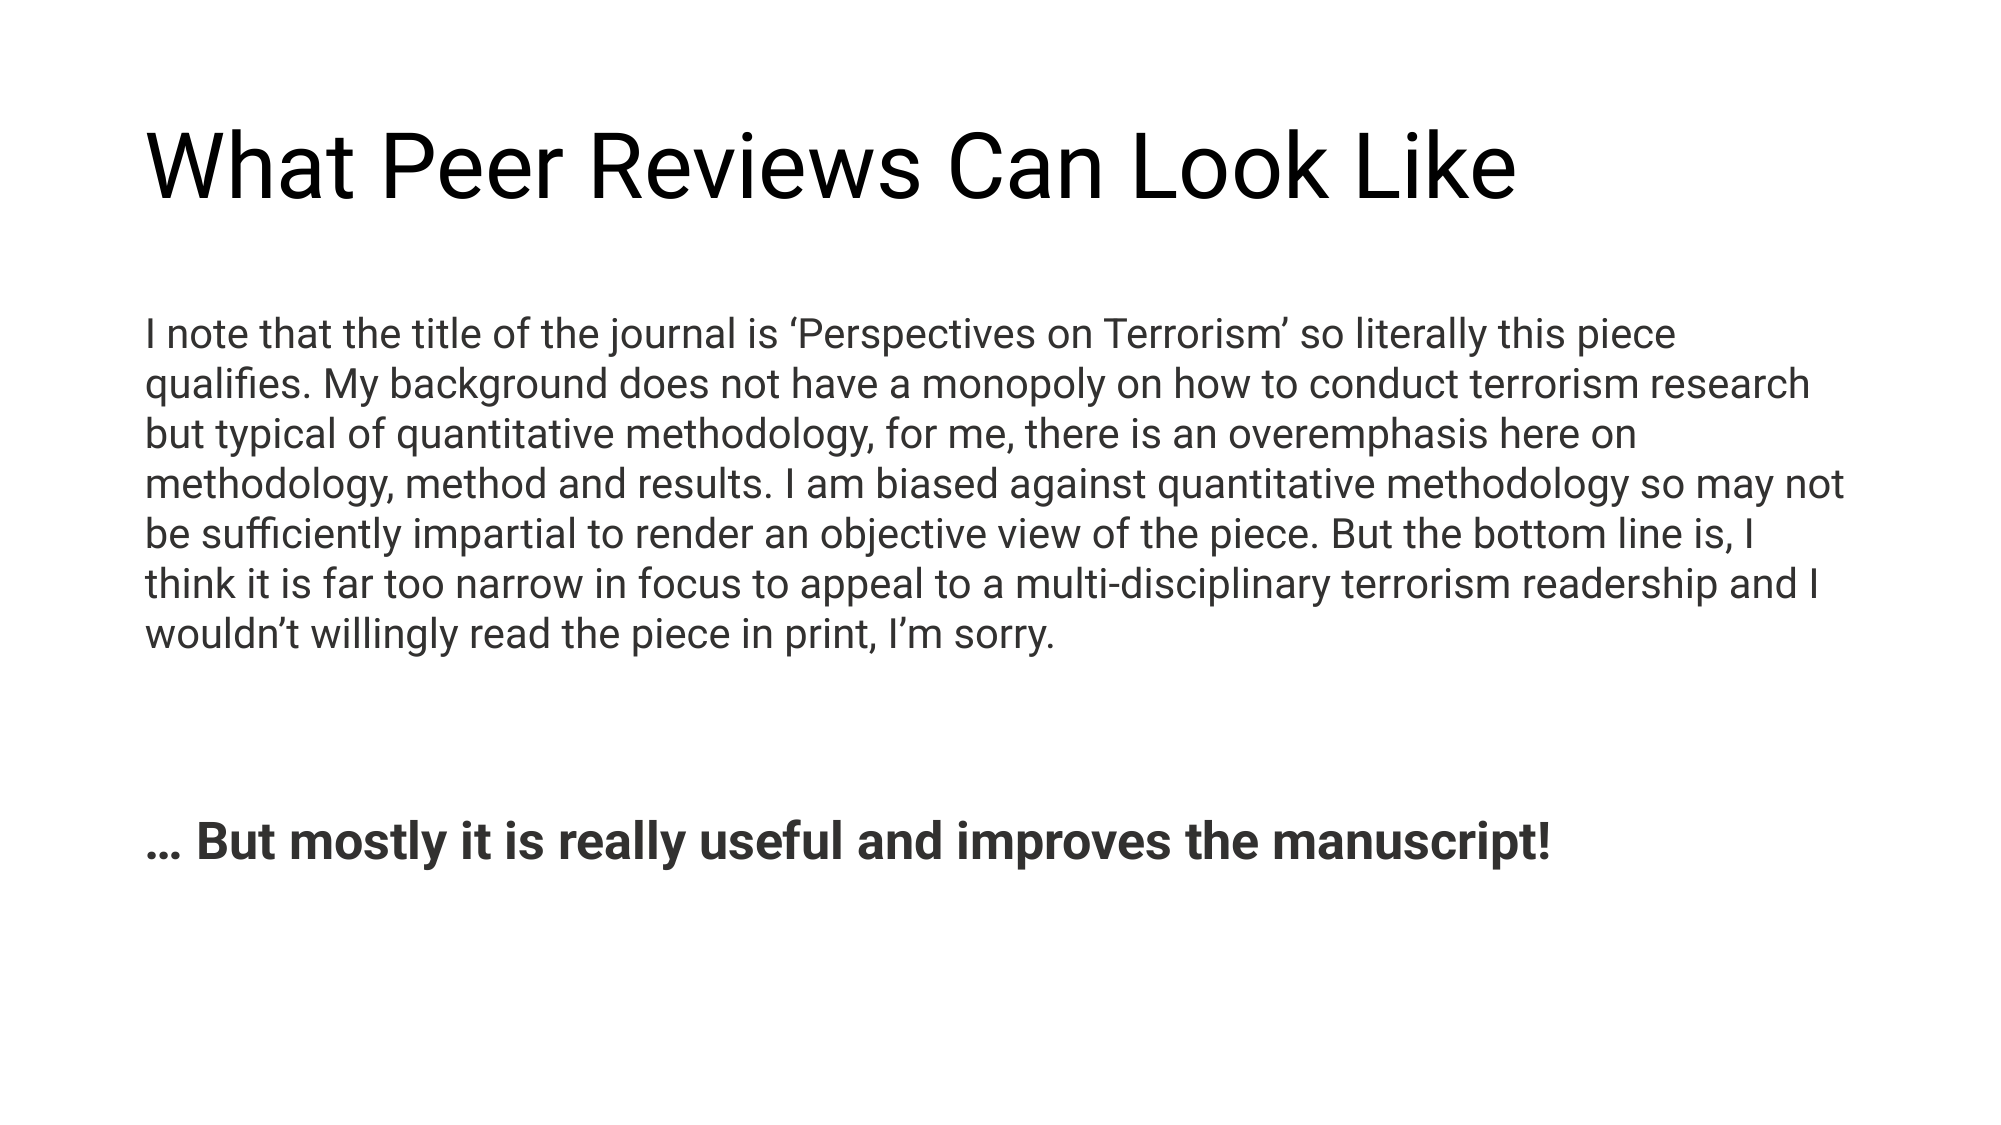

# What Peer Reviews Can Look Like
I note that the title of the journal is ‘Perspectives on Terrorism’ so literally this piece qualifies. My background does not have a monopoly on how to conduct terrorism research but typical of quantitative methodology, for me, there is an overemphasis here on methodology, method and results. I am biased against quantitative methodology so may not be sufficiently impartial to render an objective view of the piece. But the bottom line is, I think it is far too narrow in focus to appeal to a multi-disciplinary terrorism readership and I wouldn’t willingly read the piece in print, I’m sorry.

… But mostly it is really useful and improves the manuscript!